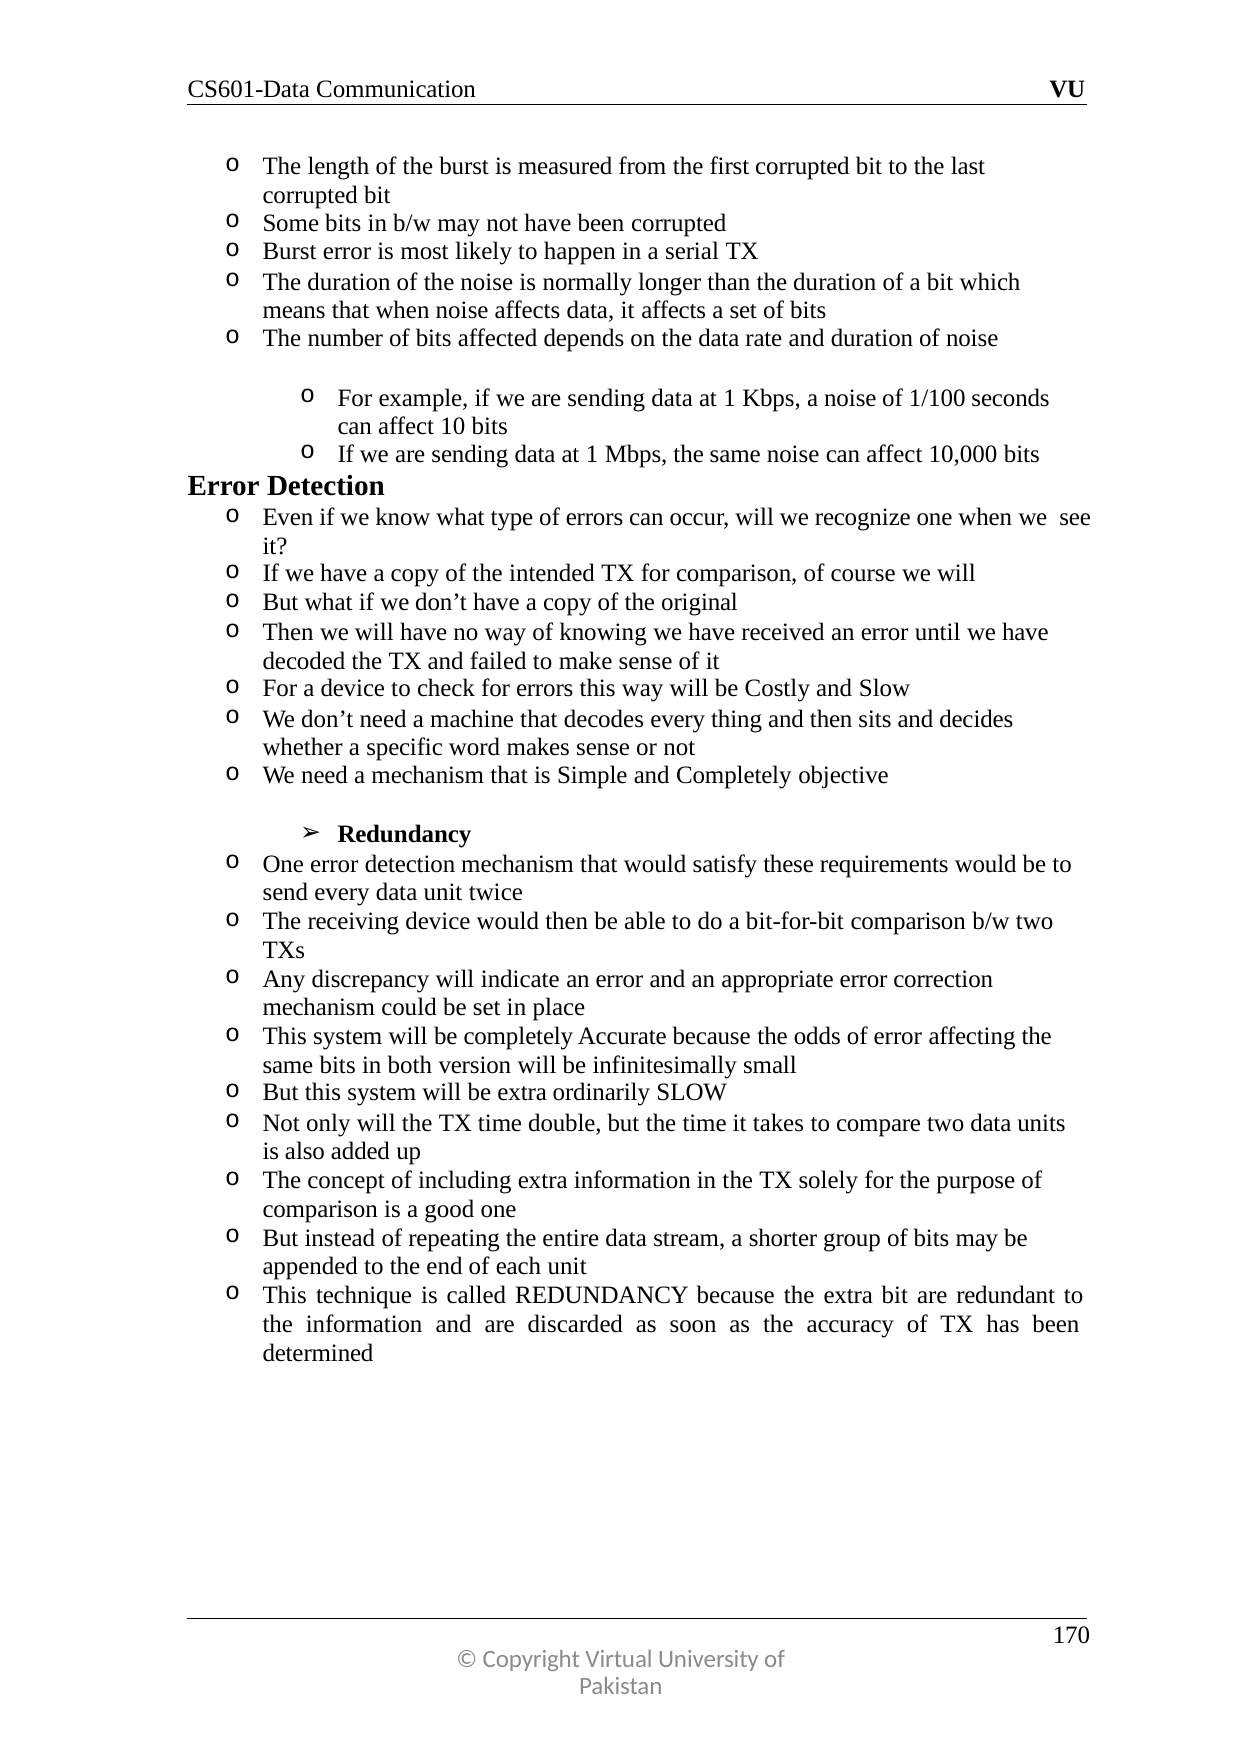

CS601-Data Communication	VU

The length of the burst is measured from the first corrupted bit to the last  corrupted bit
Some bits in b/w may not have been corrupted
Burst error is most likely to happen in a serial TX
The duration of the noise is normally longer than the duration of a bit which  means that when noise affects data, it affects a set of bits
The number of bits affected depends on the data rate and duration of noise

For example, if we are sending data at 1 Kbps, a noise of 1/100 seconds  can affect 10 bits
If we are sending data at 1 Mbps, the same noise can affect 10,000 bits
Error Detection
Even if we know what type of errors can occur, will we recognize one when we  see it?
If we have a copy of the intended TX for comparison, of course we will
But what if we don’t have a copy of the original
Then we will have no way of knowing we have received an error until we have  decoded the TX and failed to make sense of it
For a device to check for errors this way will be Costly and Slow
We don’t need a machine that decodes every thing and then sits and decides  whether a specific word makes sense or not
We need a mechanism that is Simple and Completely objective

Redundancy
One error detection mechanism that would satisfy these requirements would be to  send every data unit twice
The receiving device would then be able to do a bit-for-bit comparison b/w two  TXs
Any discrepancy will indicate an error and an appropriate error correction  mechanism could be set in place
This system will be completely Accurate because the odds of error affecting the  same bits in both version will be infinitesimally small
But this system will be extra ordinarily SLOW
Not only will the TX time double, but the time it takes to compare two data units  is also added up
The concept of including extra information in the TX solely for the purpose of  comparison is a good one
But instead of repeating the entire data stream, a shorter group of bits may be  appended to the end of each unit
This technique is called REDUNDANCY because the extra bit are redundant to  the information and are discarded as soon as the accuracy of TX has been  determined

170
© Copyright Virtual University of Pakistan